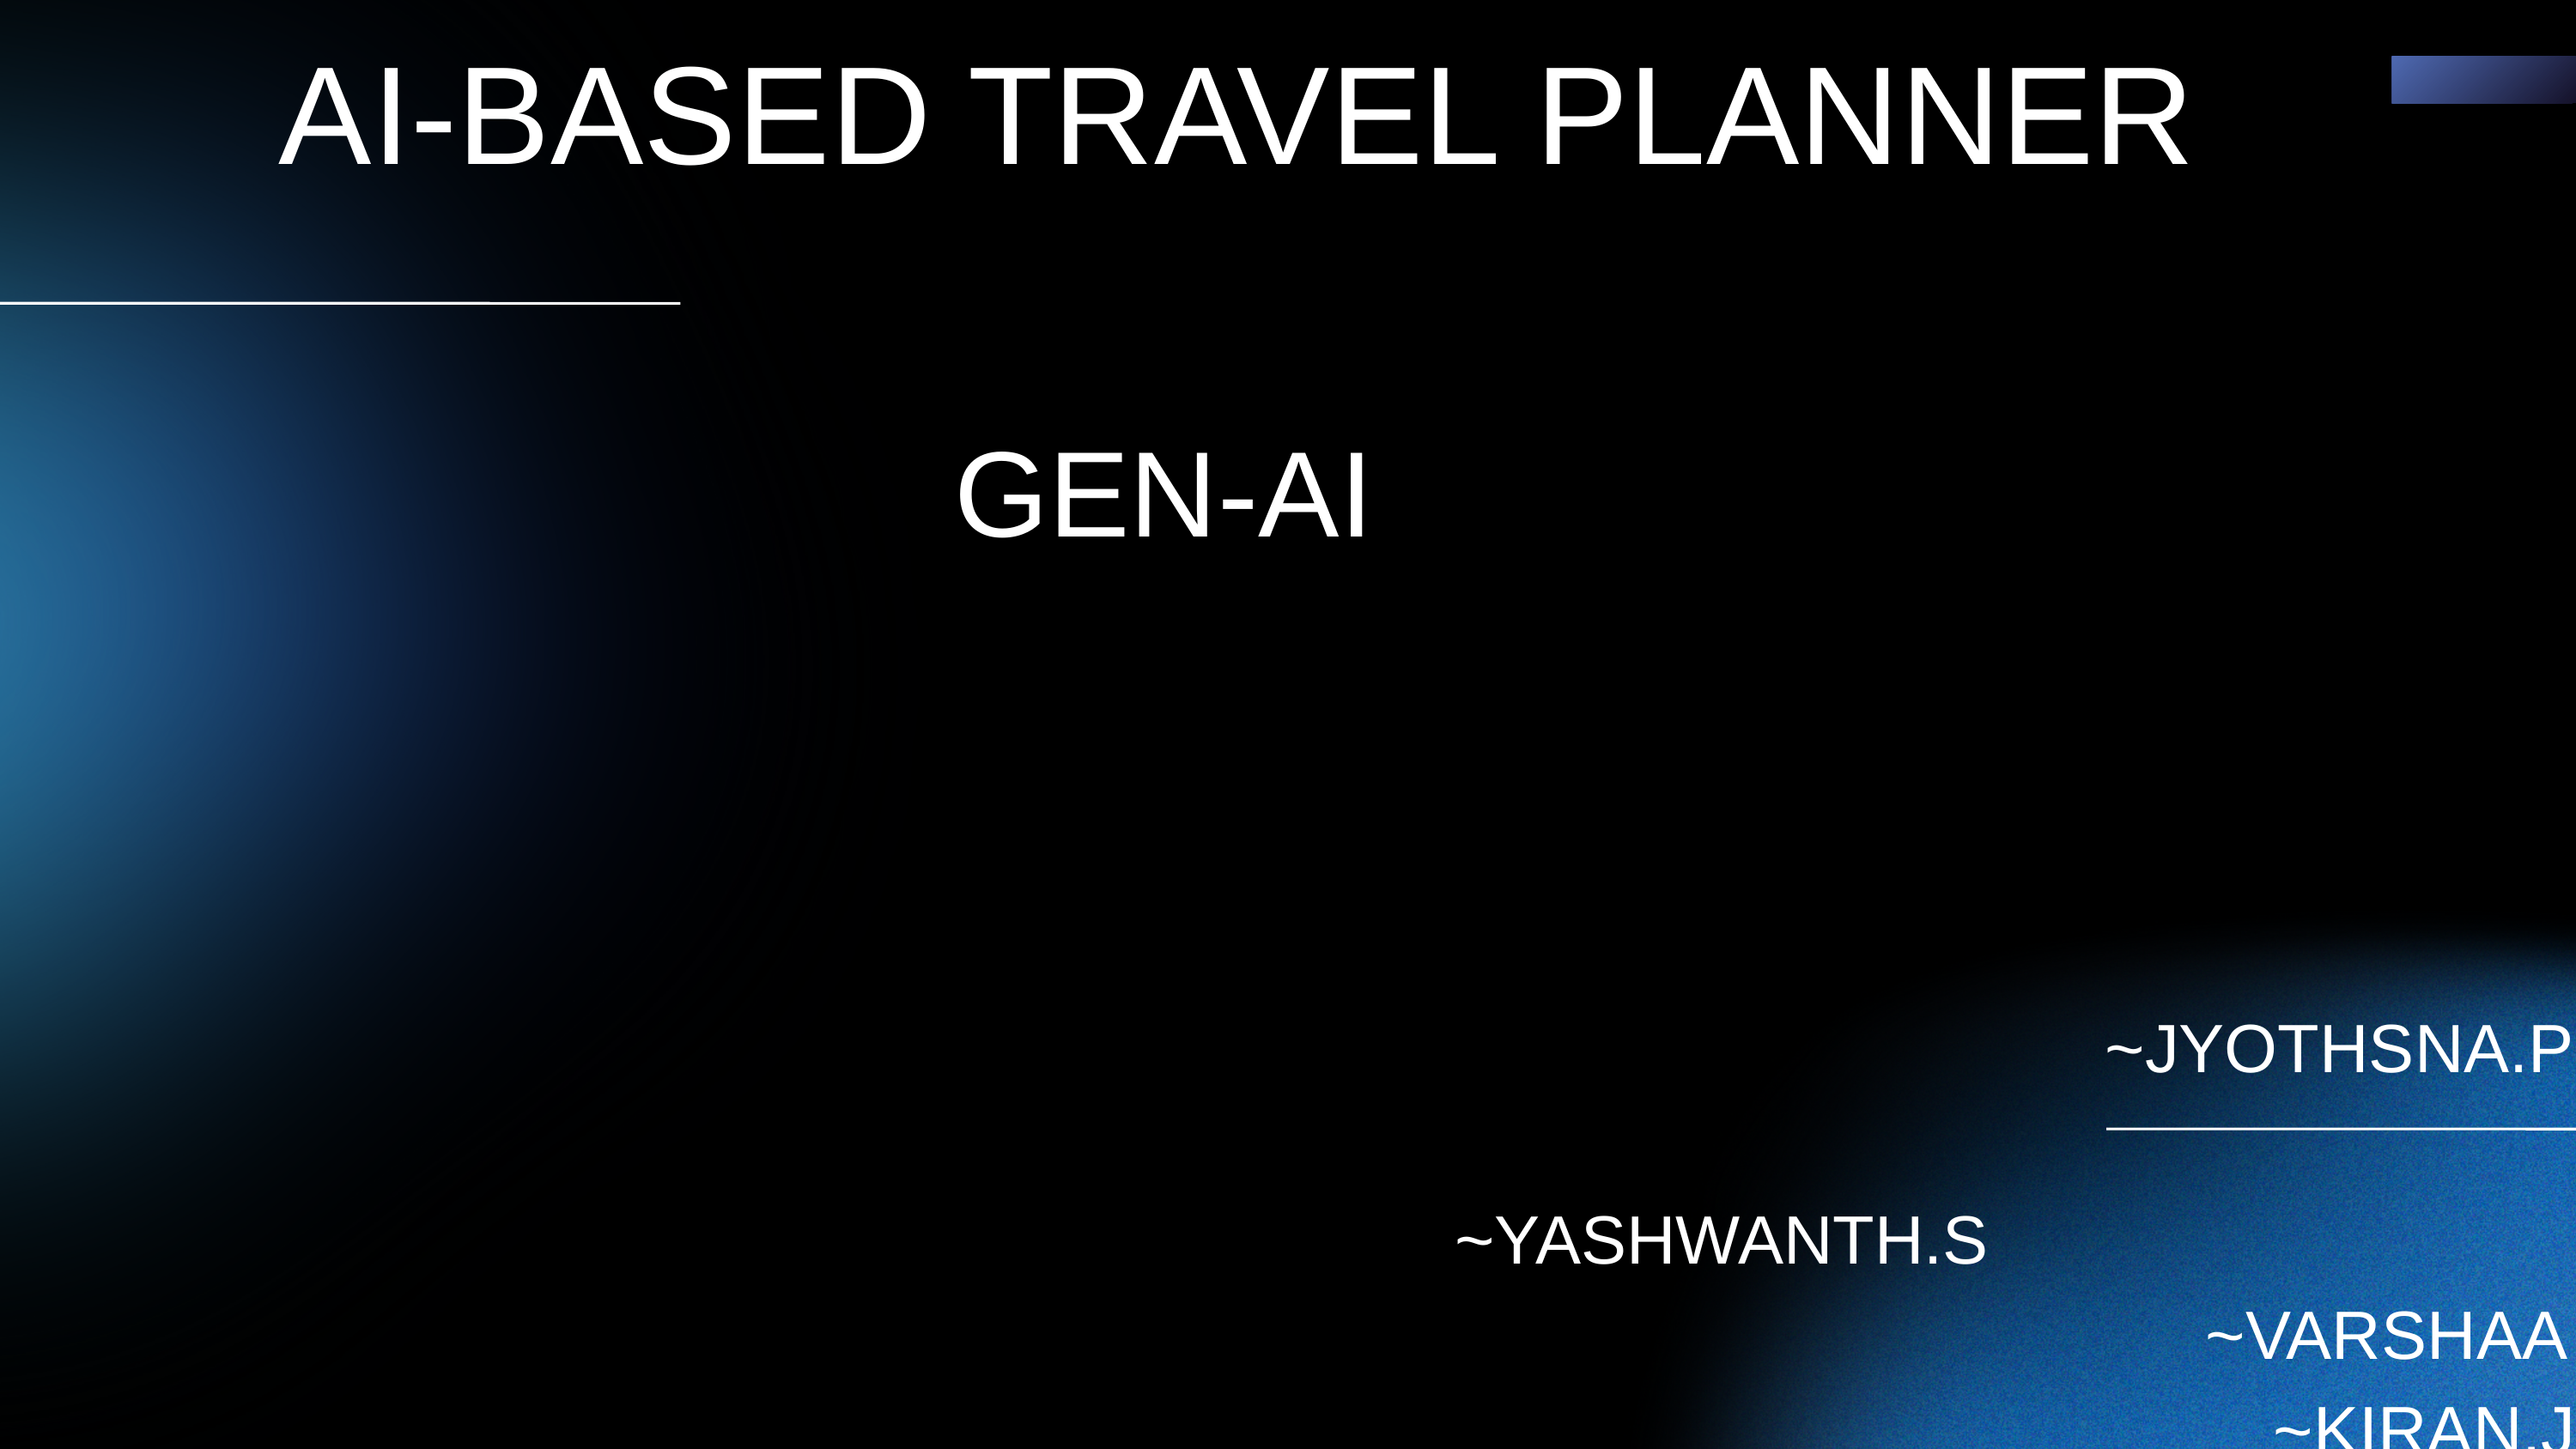

AI-BASED TRAVEL PLANNER

GEN-AI

                                                                ~JYOTHSNA.P
                                                             ~YASHWANTH.S
                                                                     ~VARSHAA
                                                                         ~KIRAN.J